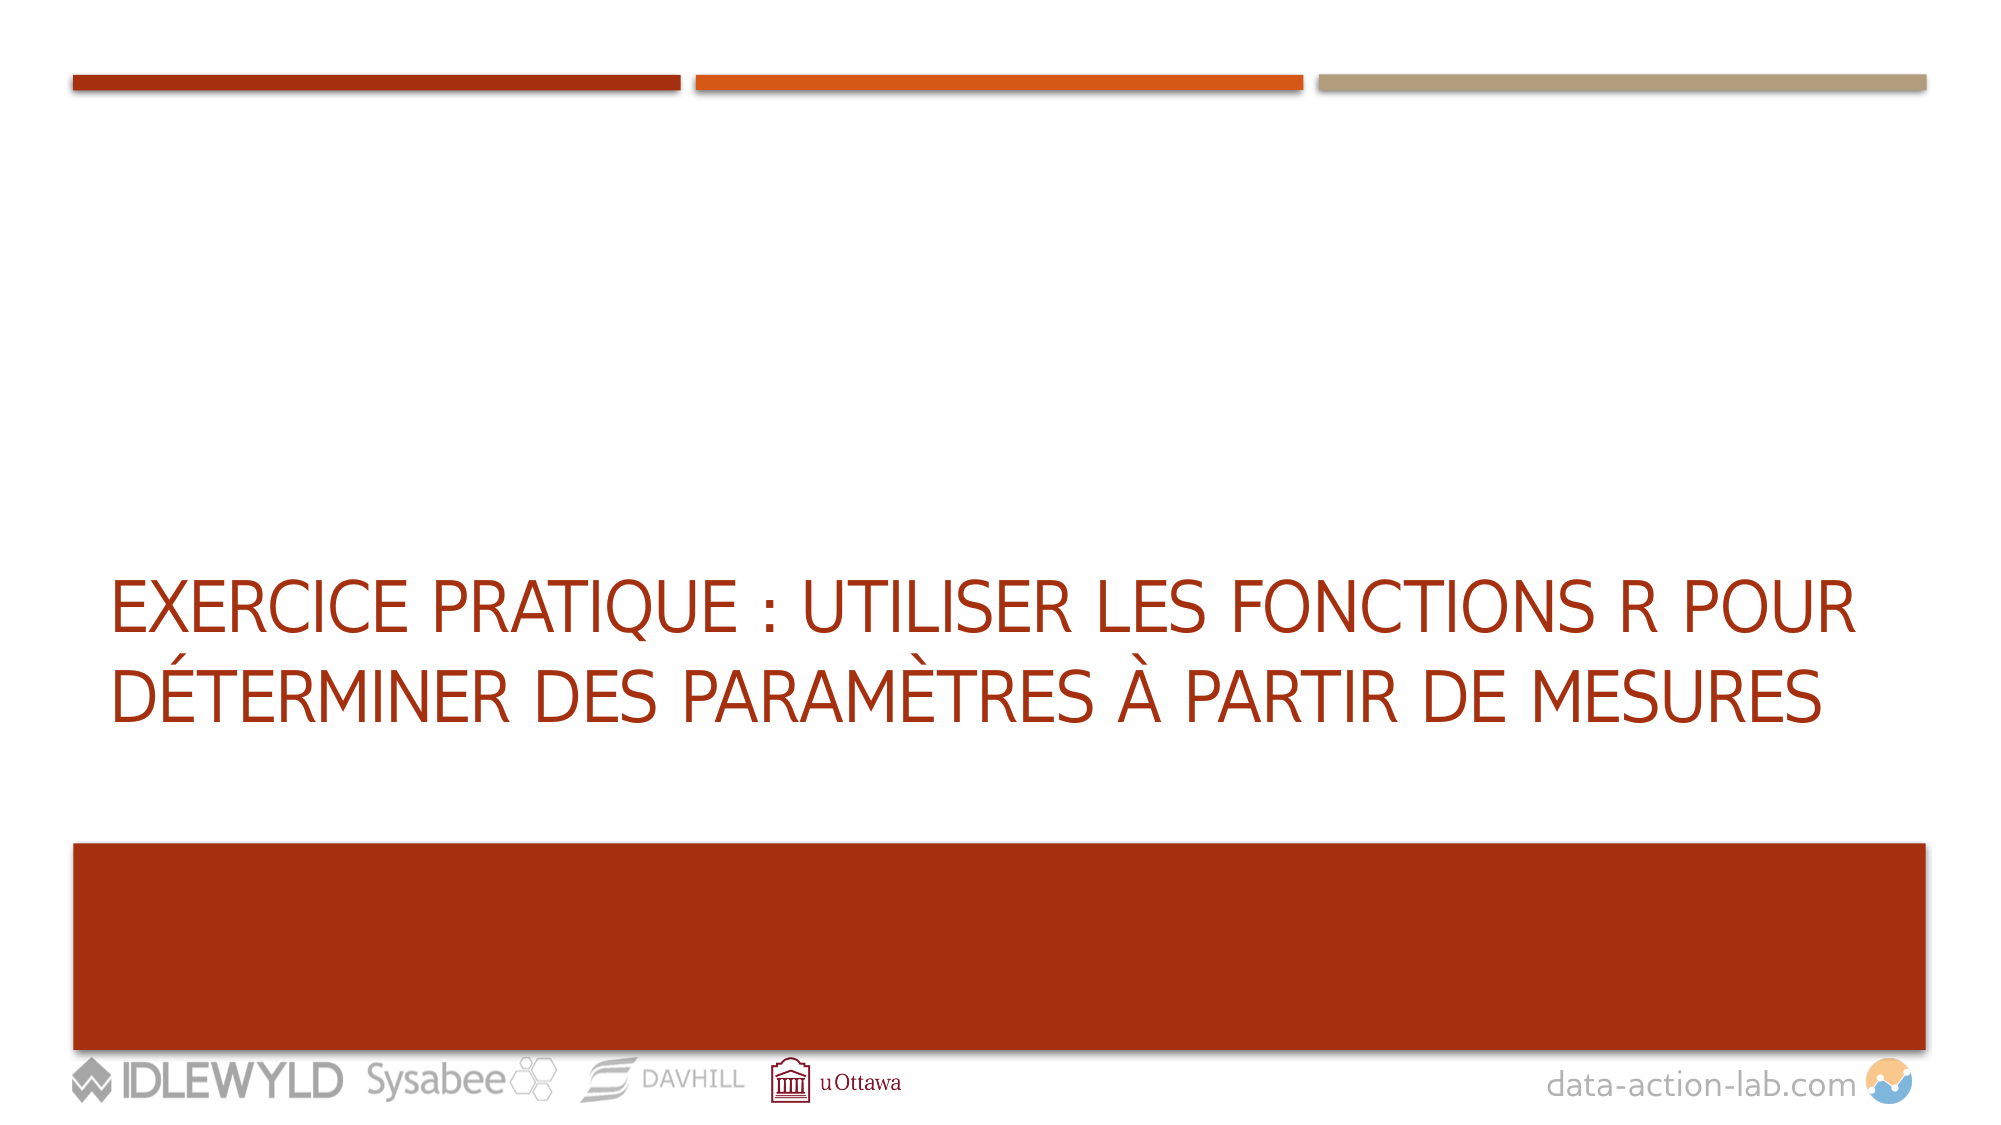

# Exercice pratique : Utiliser les fonctions R pour déterminer des paramètres à partir de mesures